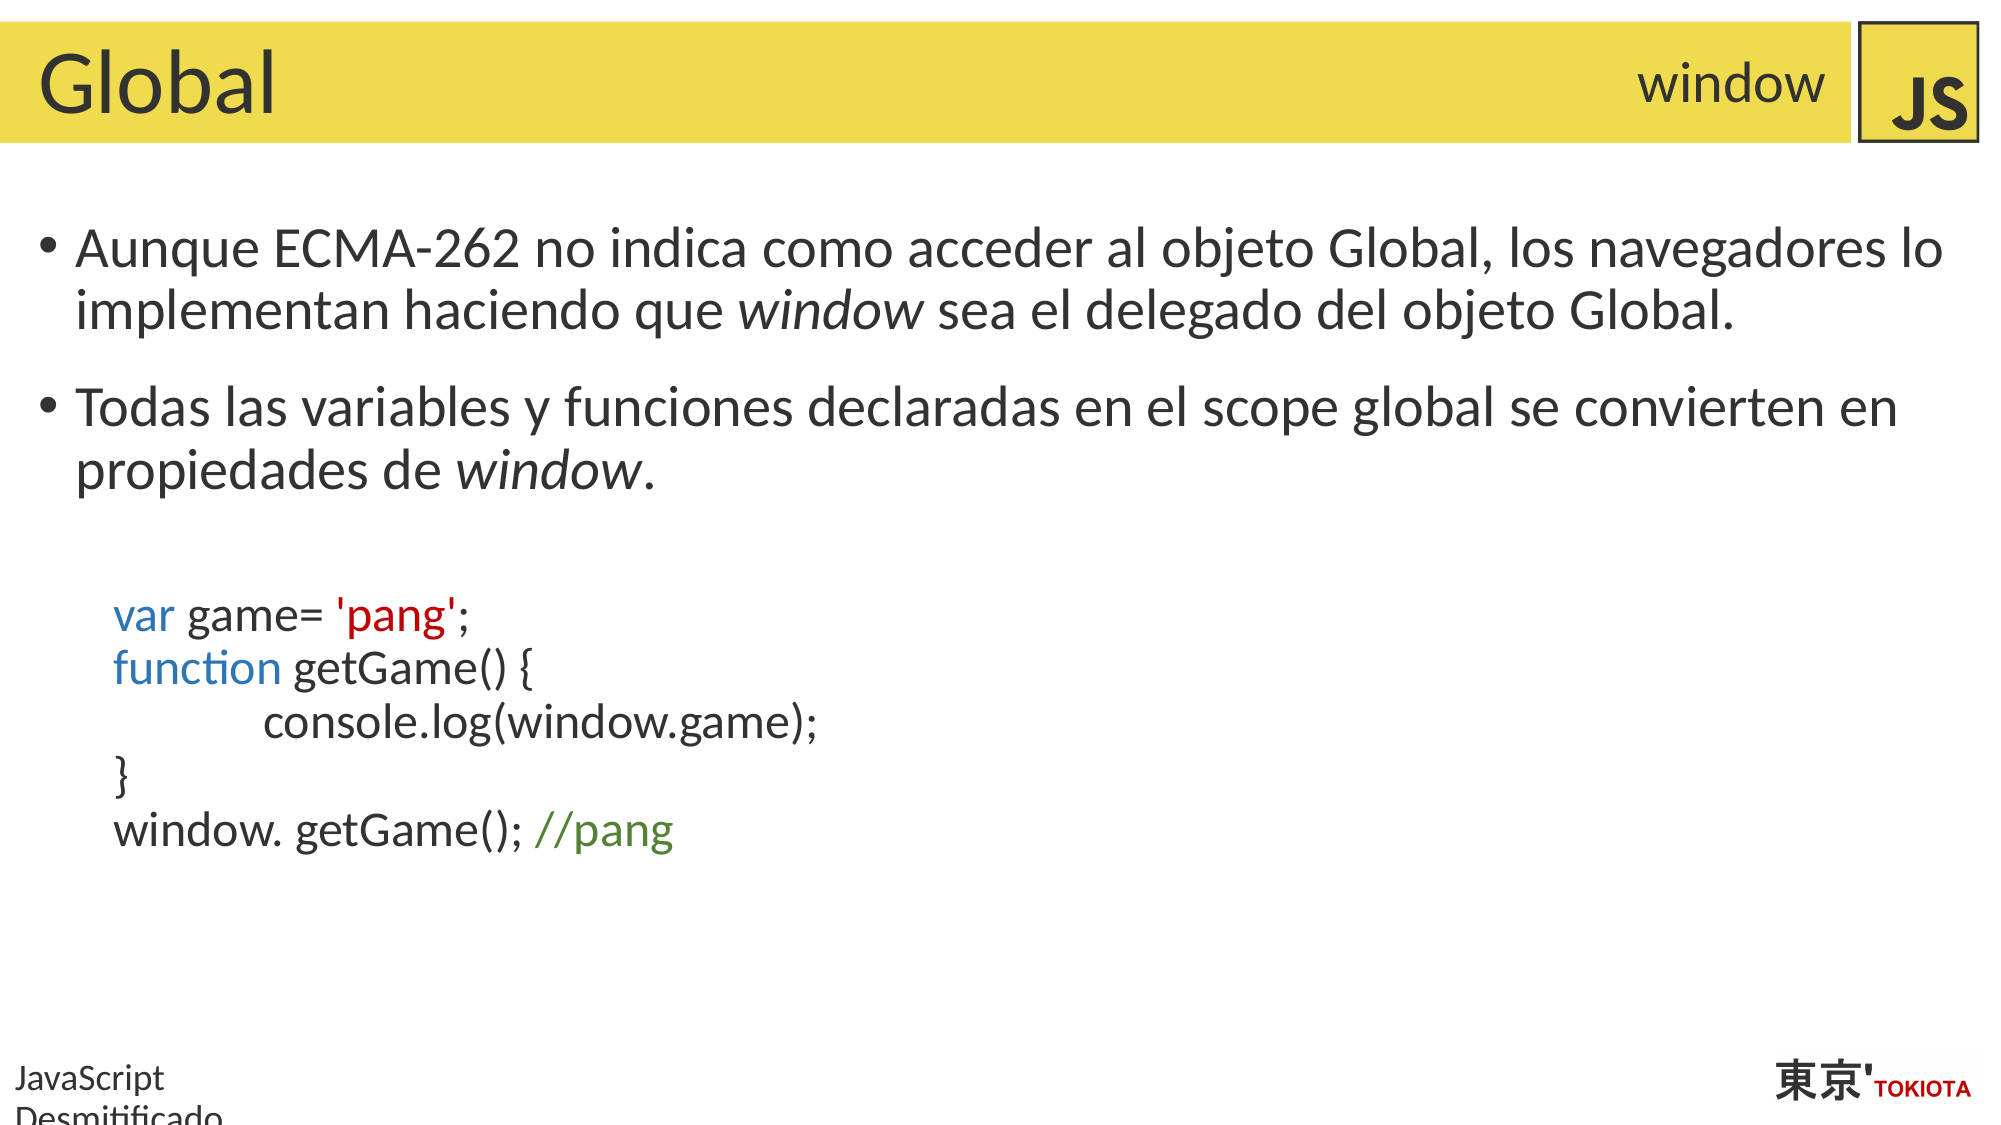

# Global
window
Aunque ECMA-262 no indica como acceder al objeto Global, los navegadores lo implementan haciendo que window sea el delegado del objeto Global.
Todas las variables y funciones declaradas en el scope global se convierten en propiedades de window.
var game= 'pang';
function getGame() {
	console.log(window.game);
}
window. getGame(); //pang